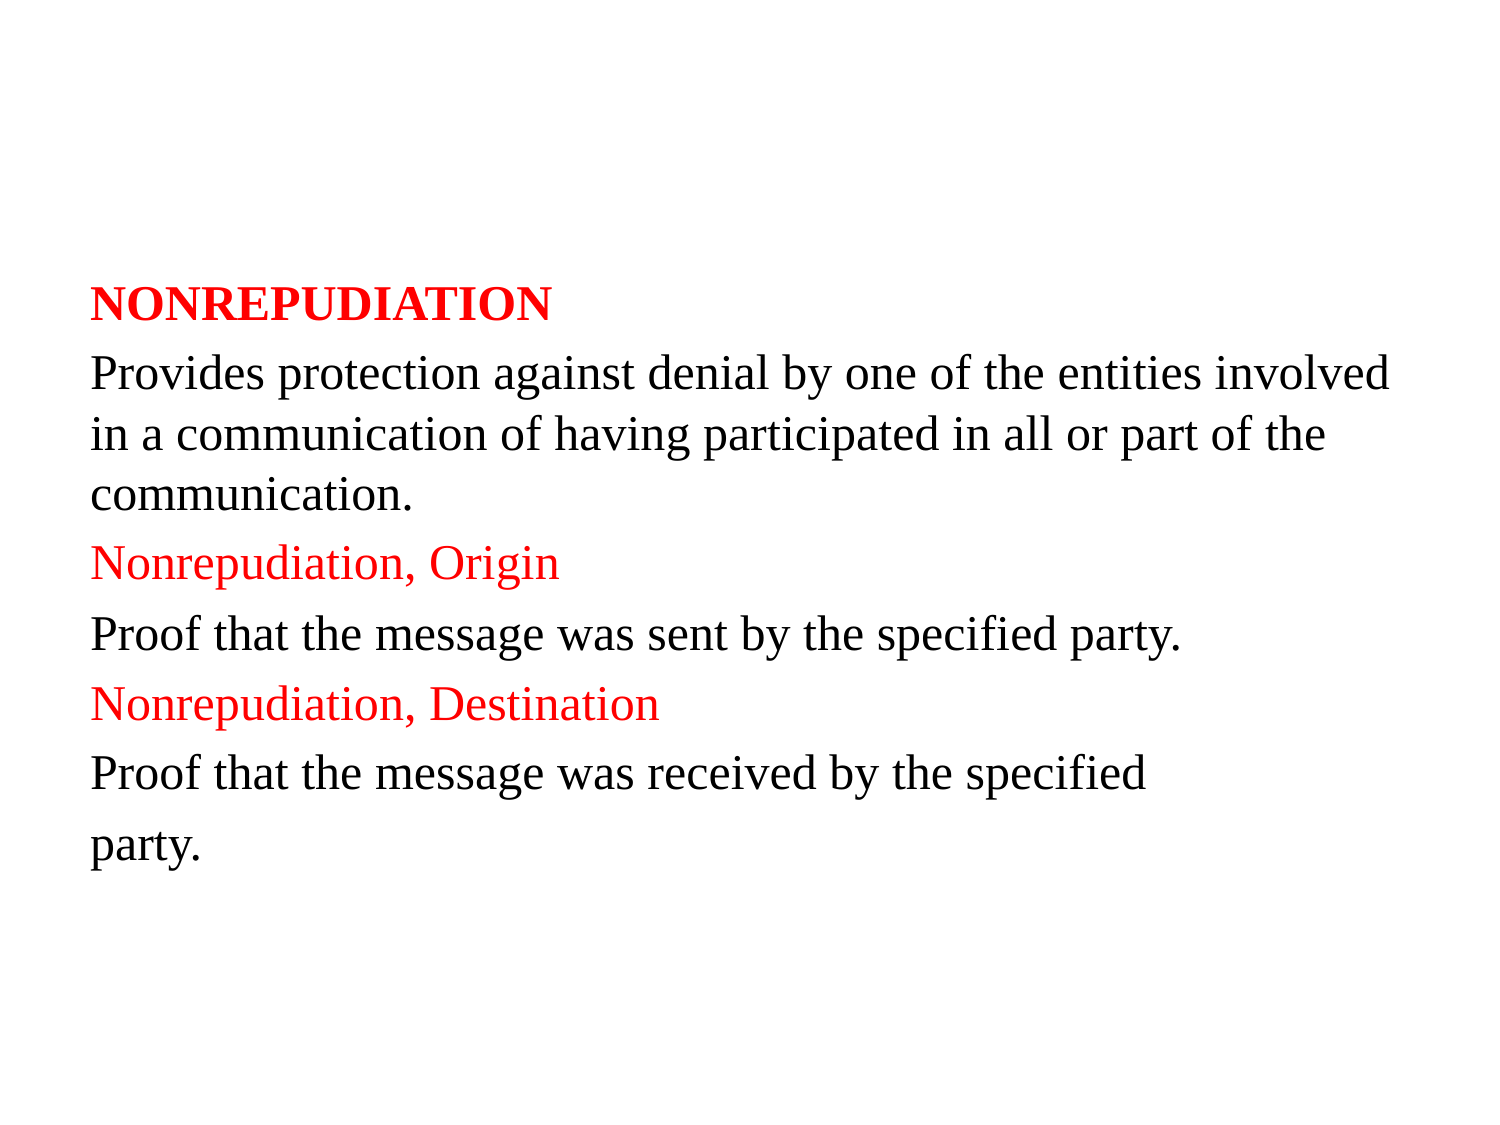

NONREPUDIATION
Provides protection against denial by one of the entities involved in a communication of having participated in all or part of the communication.
Nonrepudiation, Origin
Proof that the message was sent by the specified party.
Nonrepudiation, Destination
Proof that the message was received by the specified
party.